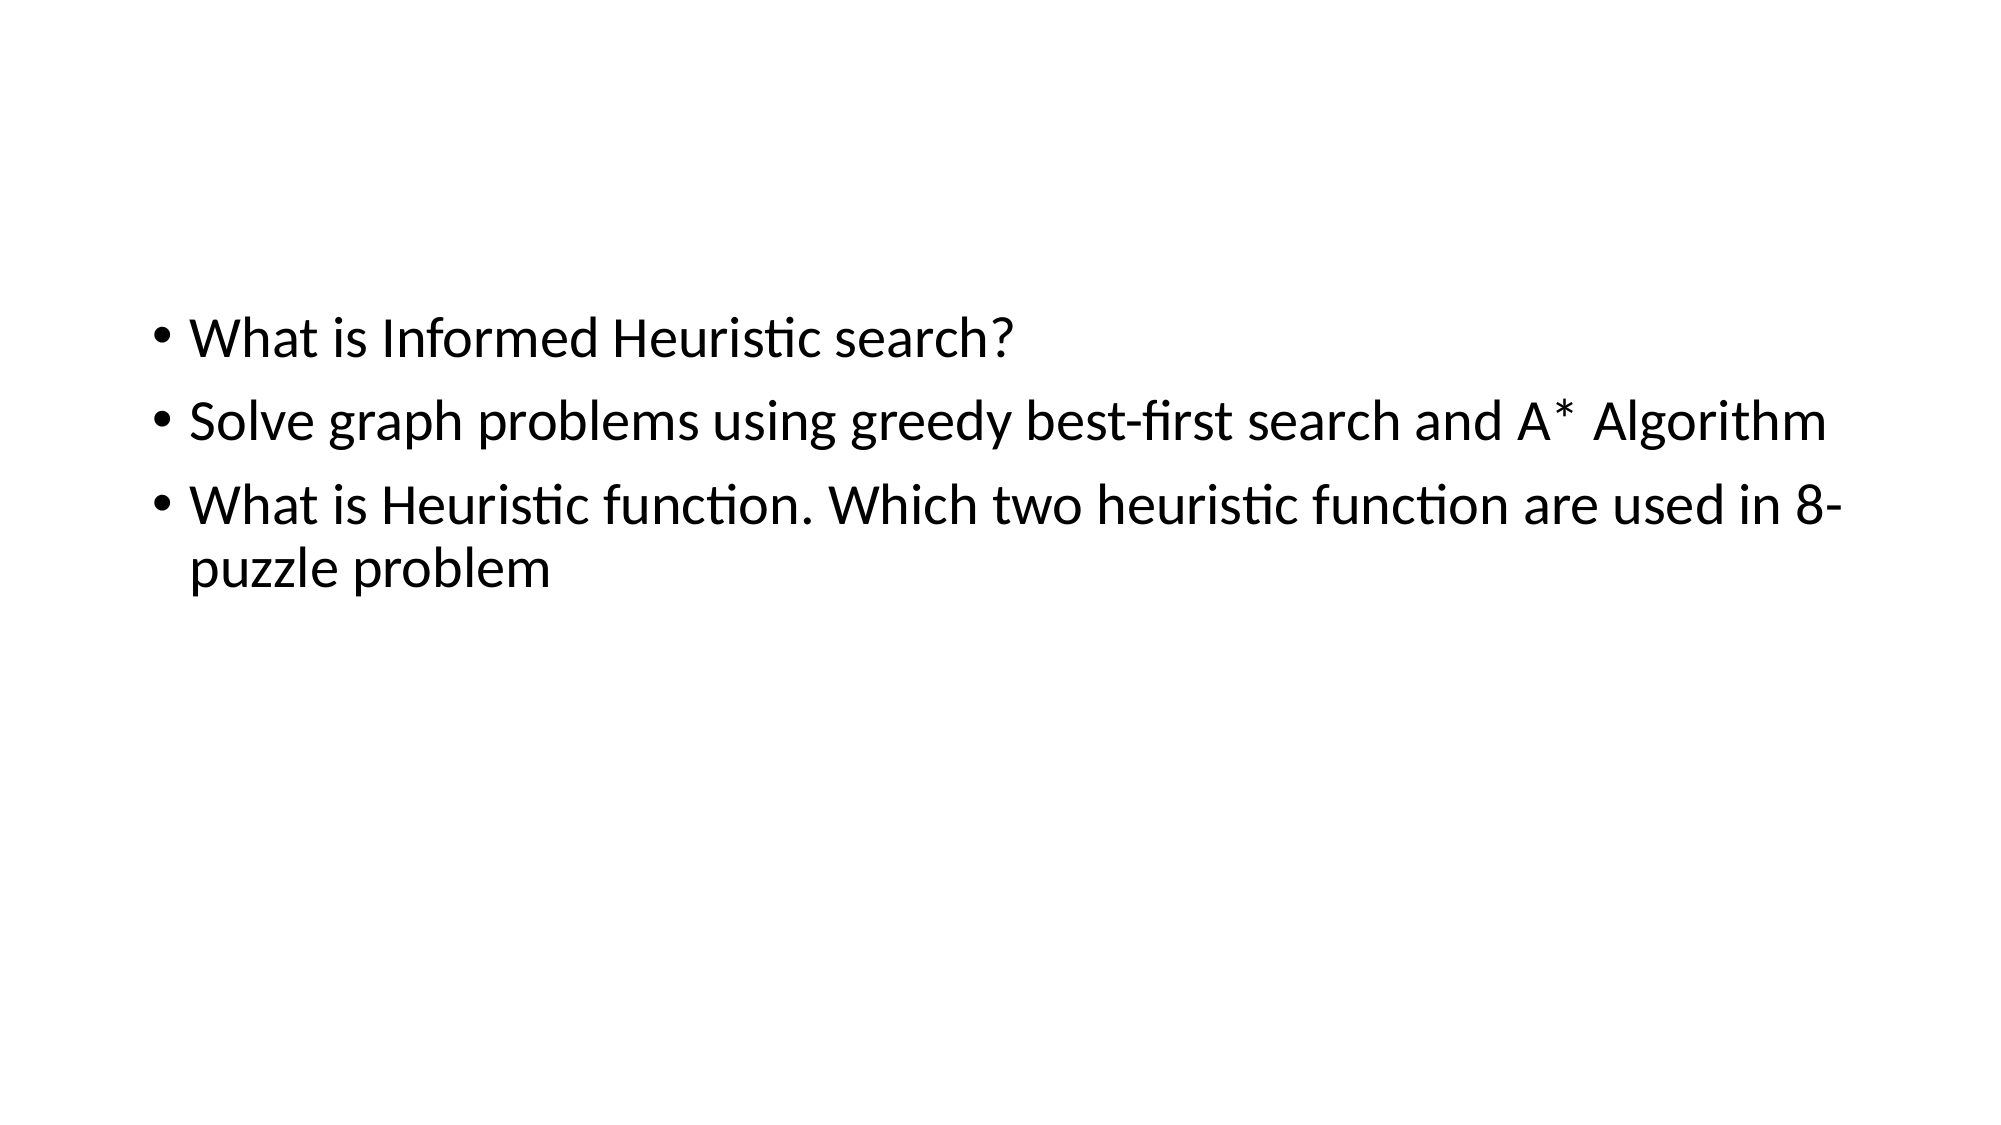

#
What is Informed Heuristic search?
Solve graph problems using greedy best-first search and A* Algorithm
What is Heuristic function. Which two heuristic function are used in 8-puzzle problem